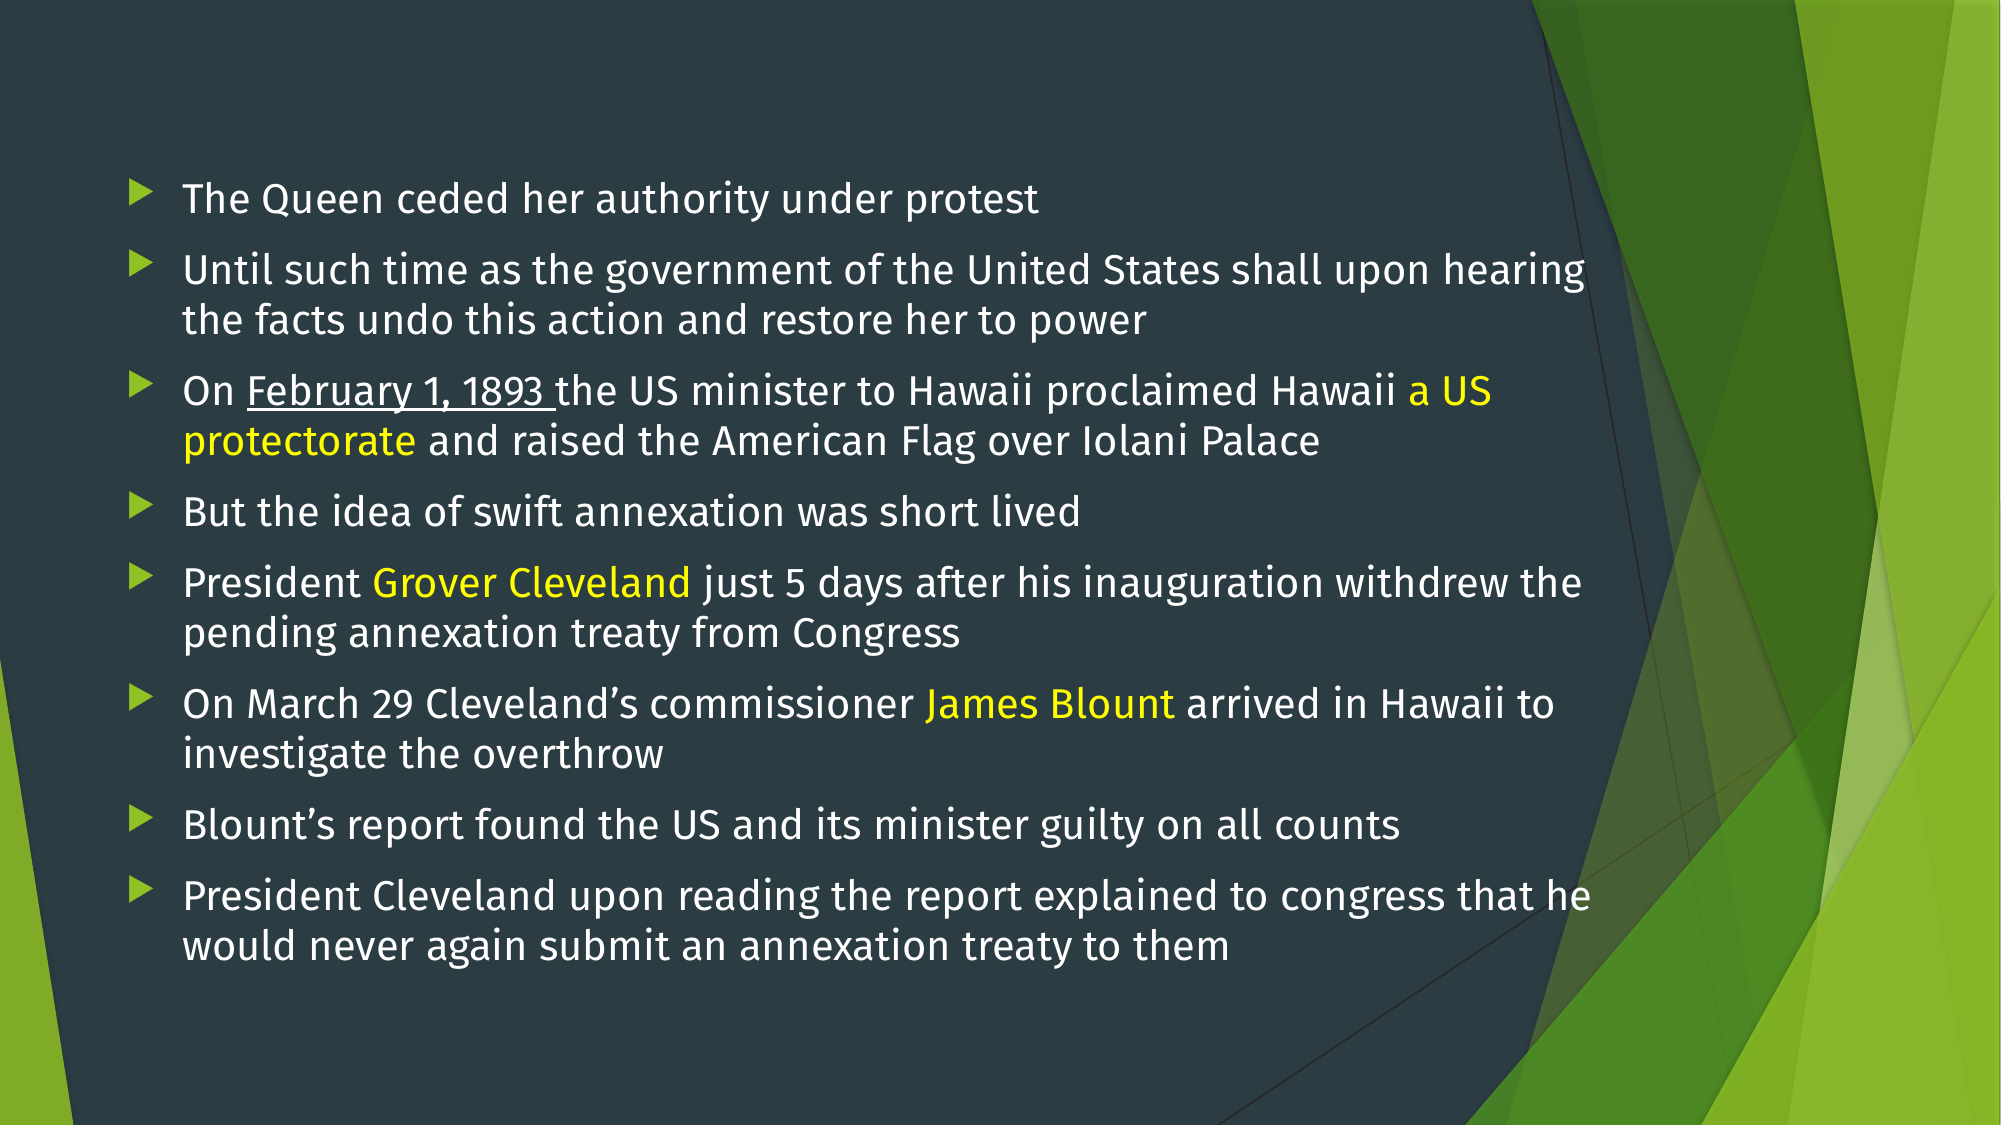

#
The Queen ceded her authority under protest
Until such time as the government of the United States shall upon hearing the facts undo this action and restore her to power
On February 1, 1893 the US minister to Hawaii proclaimed Hawaii a US protectorate and raised the American Flag over Iolani Palace
But the idea of swift annexation was short lived
President Grover Cleveland just 5 days after his inauguration withdrew the pending annexation treaty from Congress
On March 29 Cleveland’s commissioner James Blount arrived in Hawaii to investigate the overthrow
Blount’s report found the US and its minister guilty on all counts
President Cleveland upon reading the report explained to congress that he would never again submit an annexation treaty to them